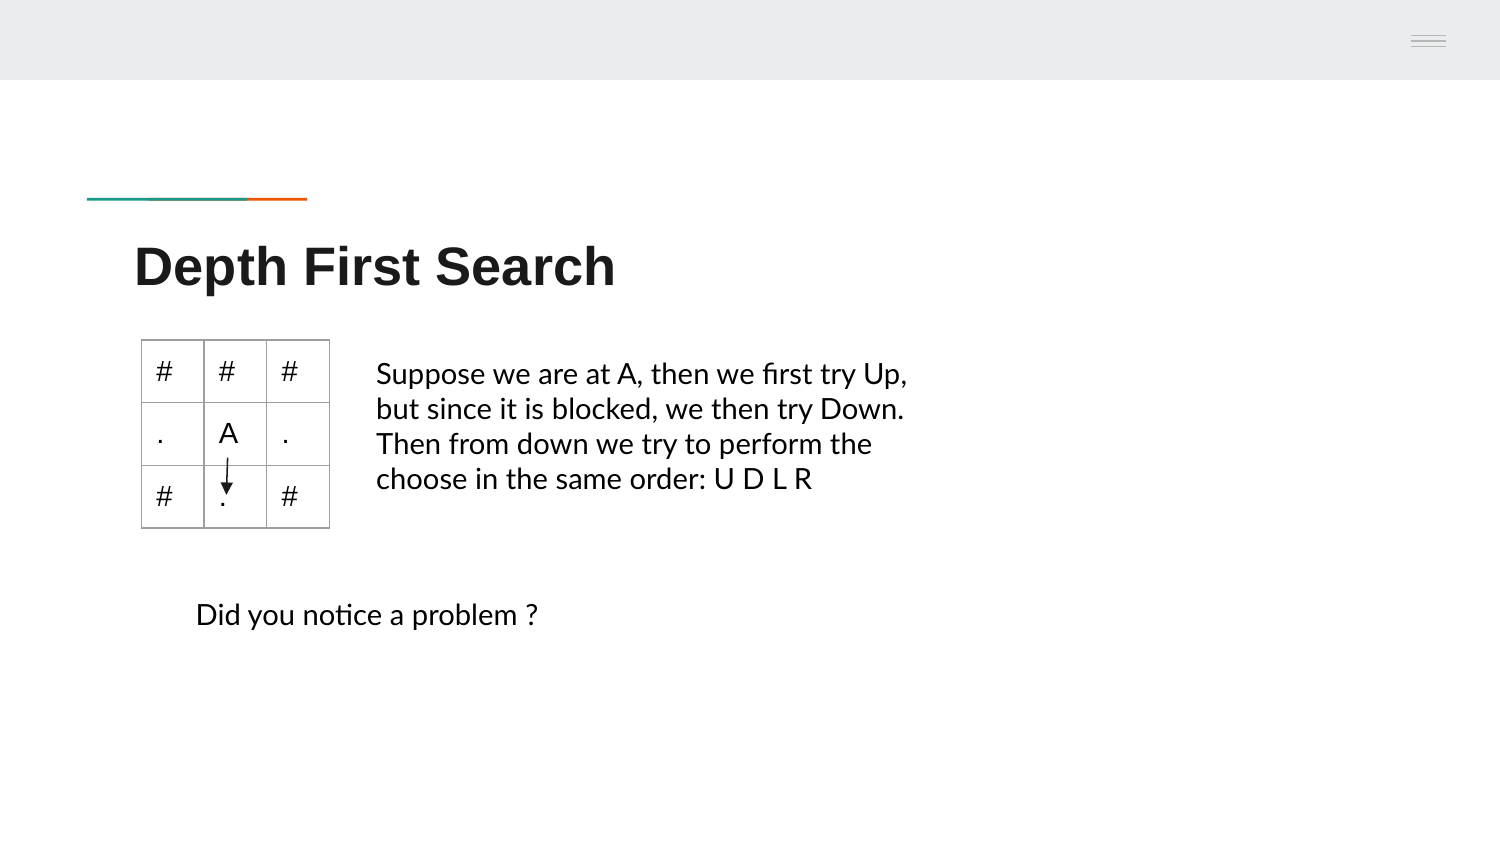

# Depth First Search

| # | # | # |
| --- | --- | --- |
| . | A | . |
| # | . | # |
Suppose we are at A, then we first try Up, but since it is blocked, we then try Down. Then from down we try to perform the choose in the same order: U D L R
Did you notice a problem ?